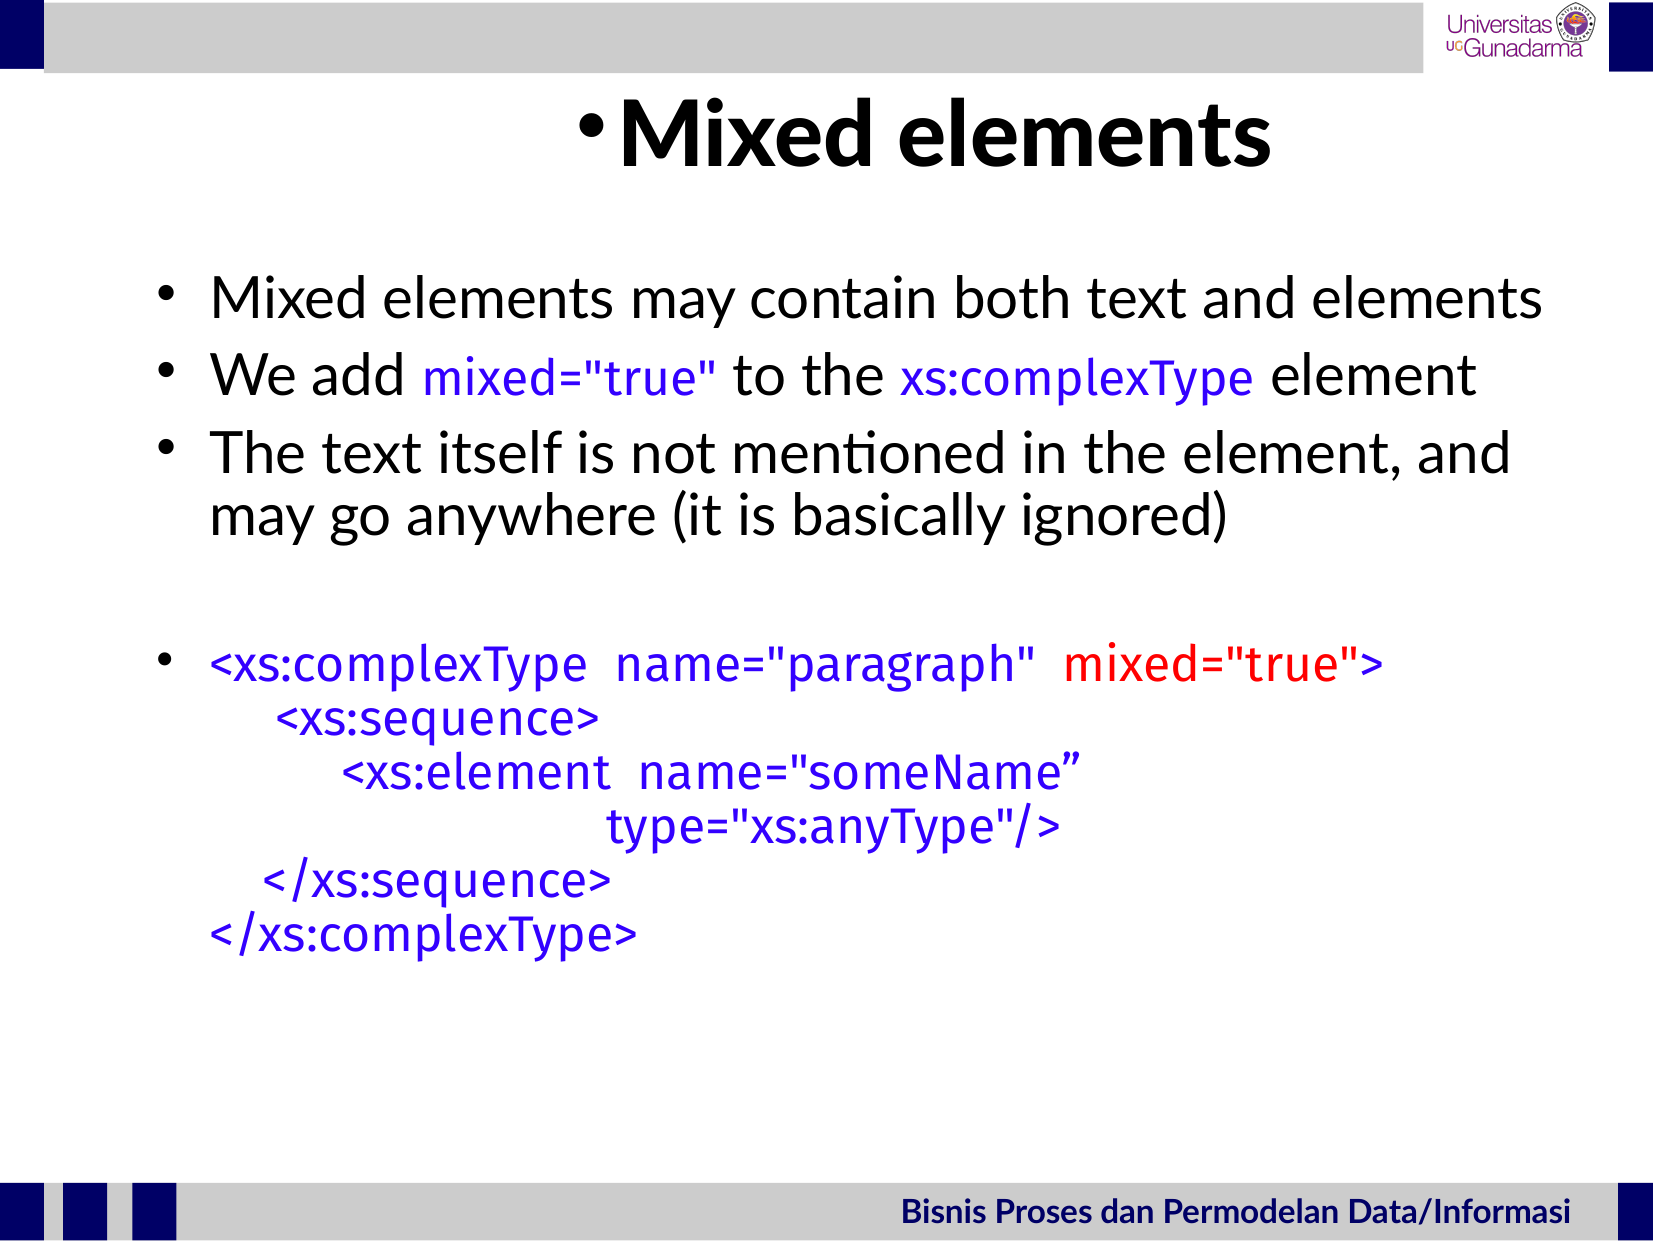

Mixed elements
Mixed elements may contain both text and elements
We add mixed="true" to the xs:complexType element
The text itself is not mentioned in the element, and may go anywhere (it is basically ignored)

<xs:complexType  name="paragraph"  mixed="true">
     <xs:sequence>
          <xs:element  name="someName”
                              type="xs:anyType"/>
    </xs:sequence>
</xs:complexType>